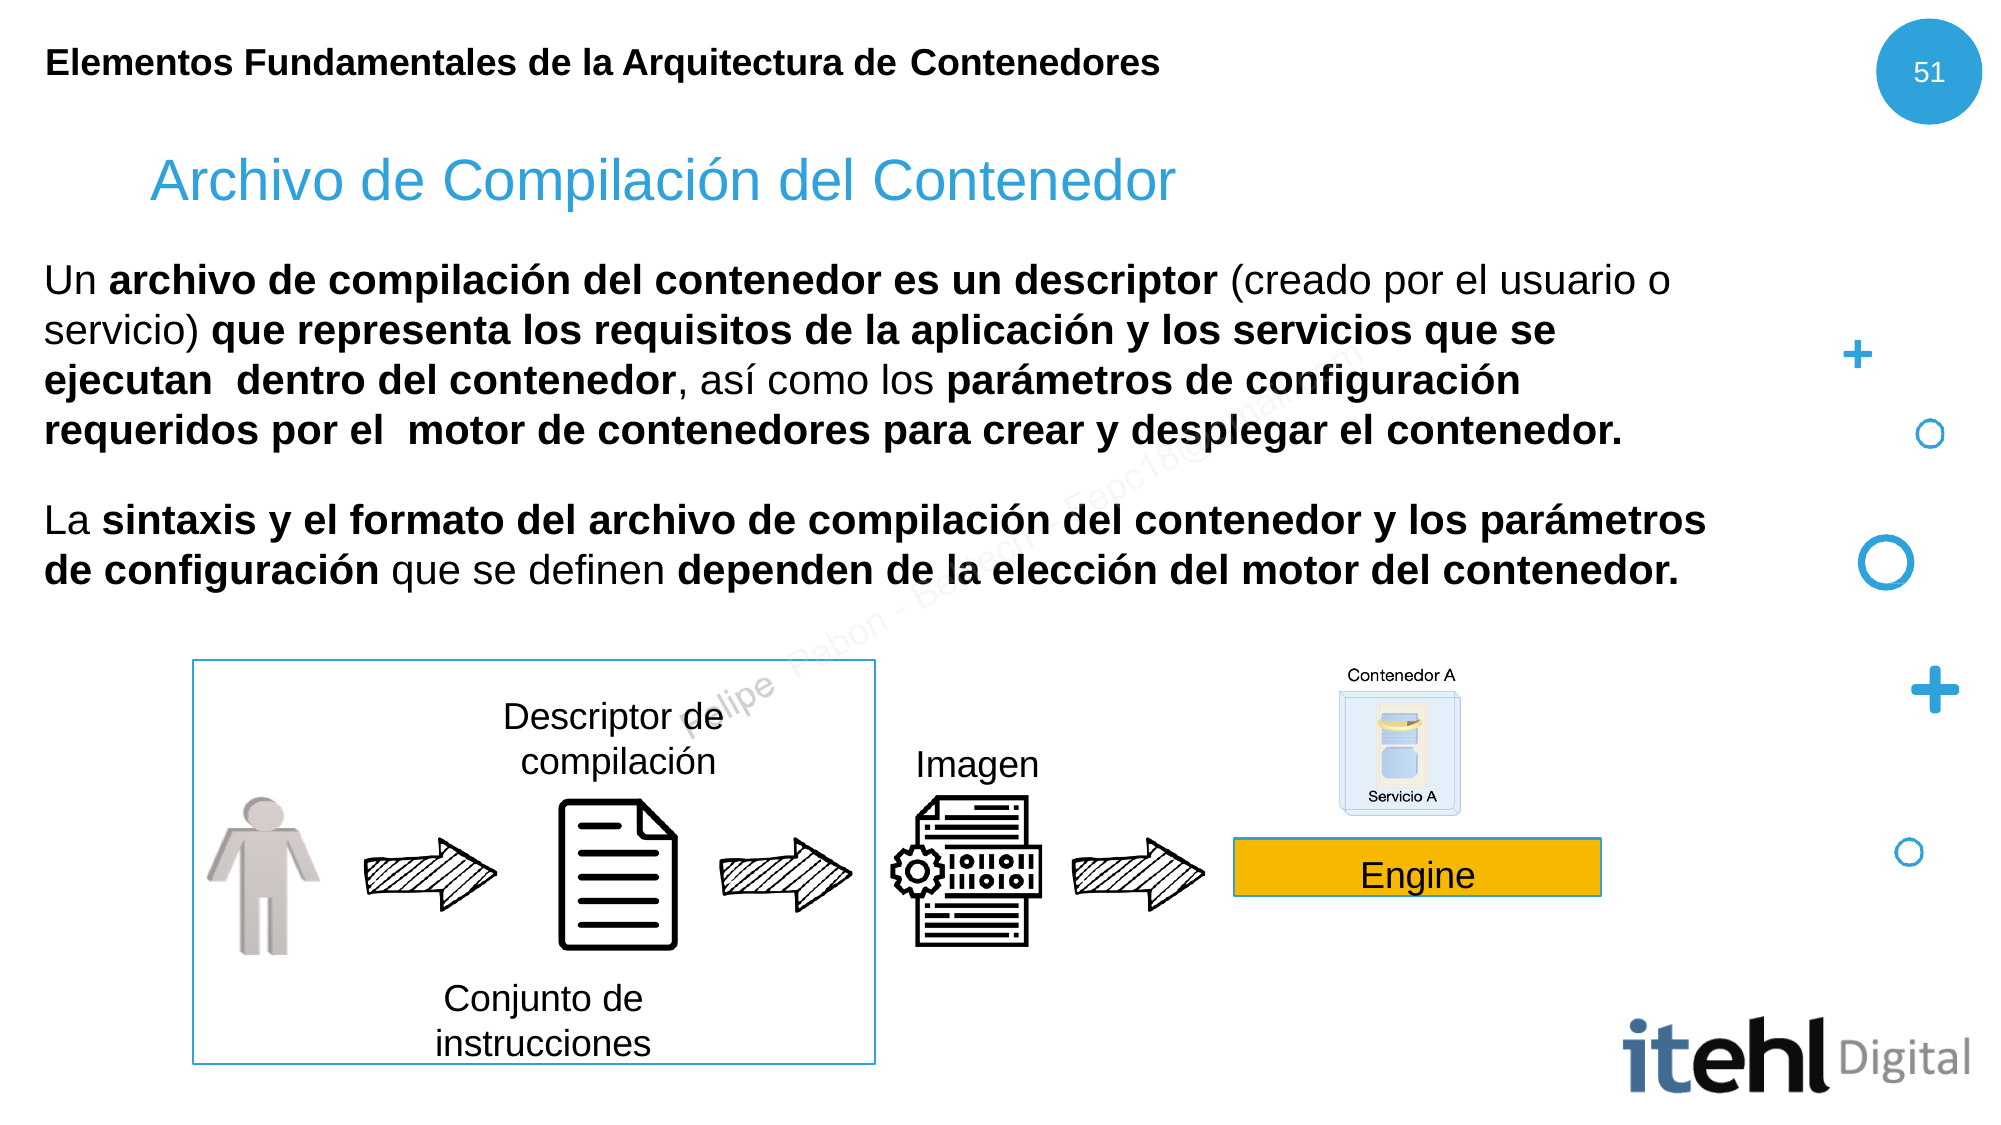

Elementos Fundamentales de la Arquitectura de Contenedores
51
# Archivo de Compilación del Contenedor
Un archivo de compilación del contenedor es un descriptor (creado por el usuario o  servicio) que representa los requisitos de la aplicación y los servicios que se ejecutan  dentro del contenedor, así como los parámetros de configuración requeridos por el  motor de contenedores para crear y desplegar el contenedor.
La sintaxis y el formato del archivo de compilación del contenedor y los parámetros
de configuración que se definen dependen de la elección del motor del contenedor.

Descriptor de  compilación

Conjunto de instrucciones

Imagen

Engine